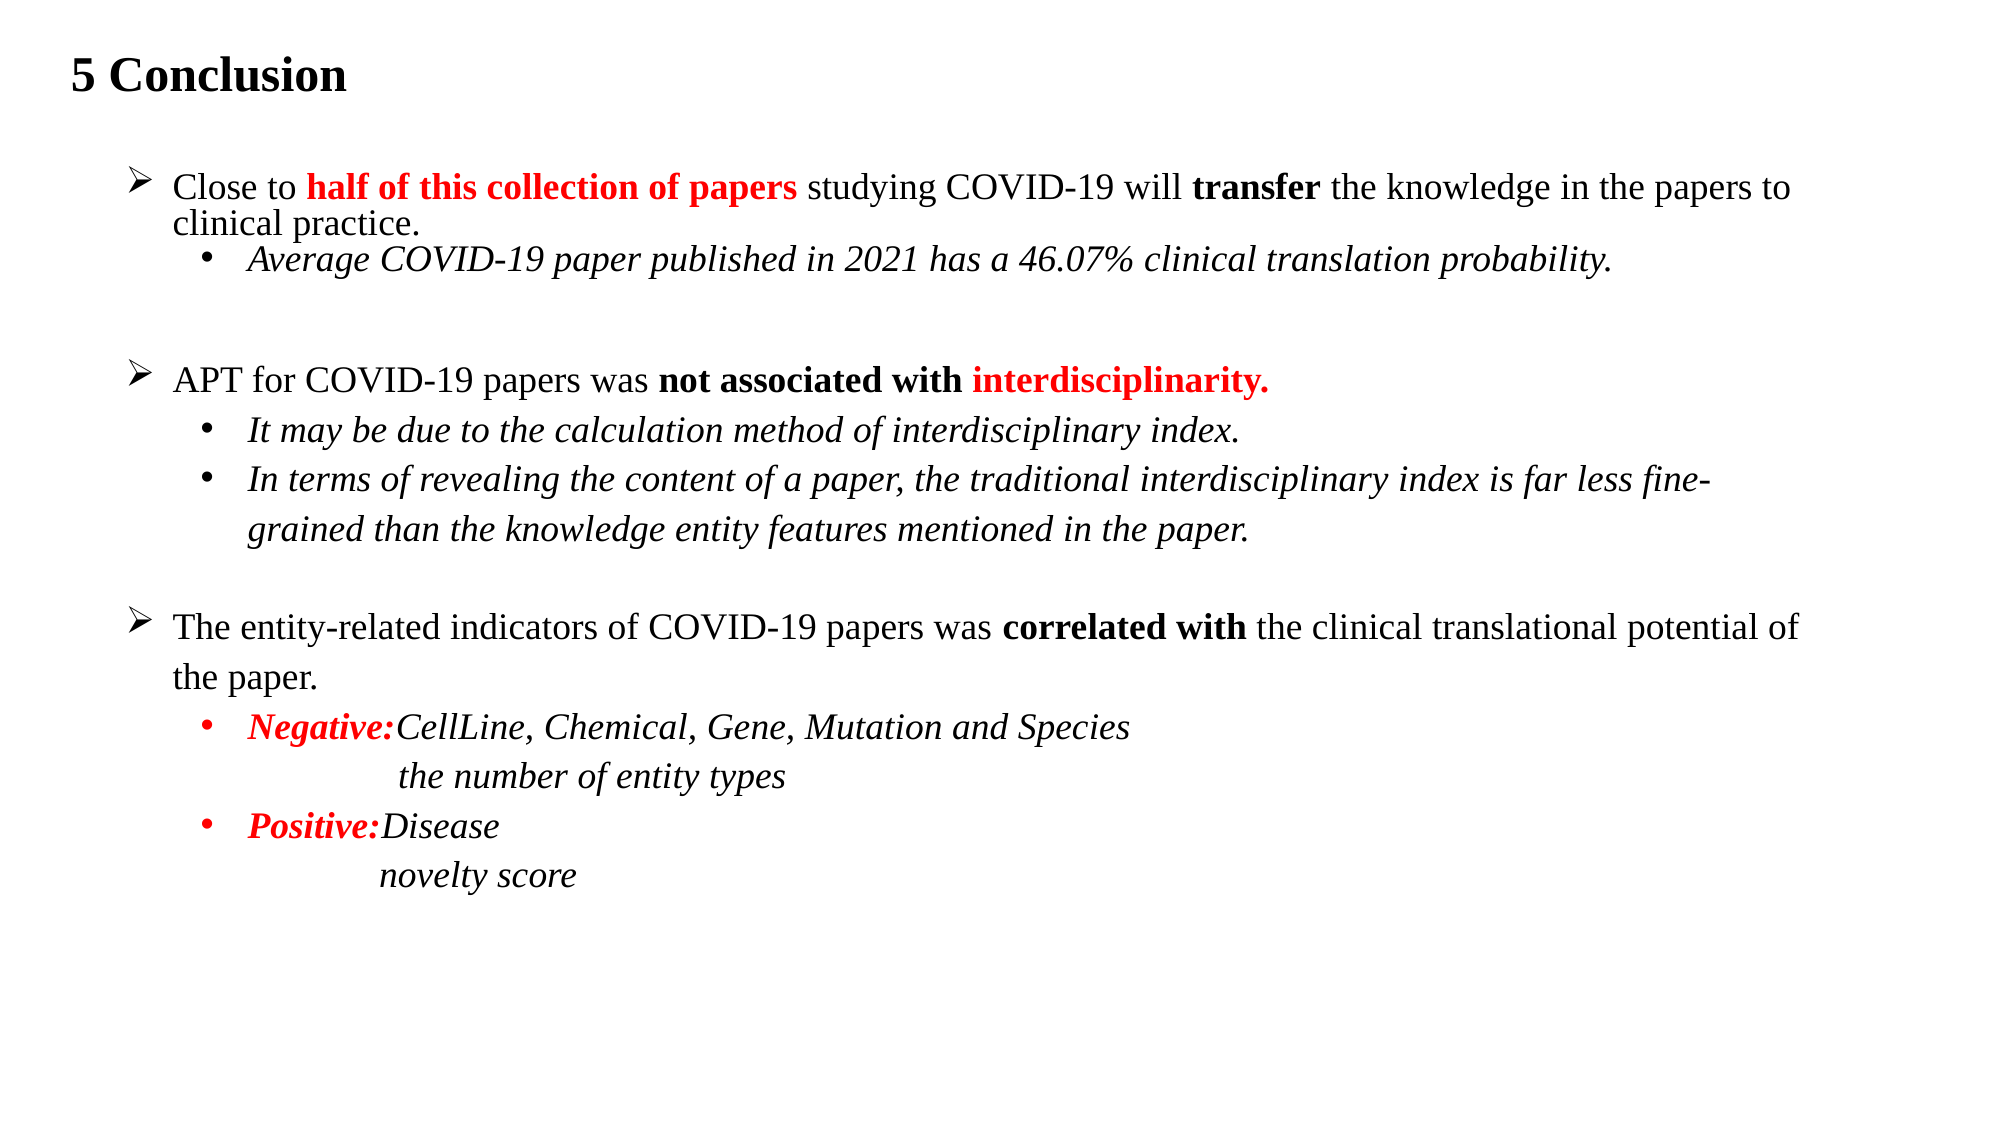

5 Conclusion
Close to half of this collection of papers studying COVID-19 will transfer the knowledge in the papers to clinical practice.
Average COVID-19 paper published in 2021 has a 46.07% clinical translation probability.

APT for COVID-19 papers was not associated with interdisciplinarity.
It may be due to the calculation method of interdisciplinary index.
In terms of revealing the content of a paper, the traditional interdisciplinary index is far less fine-grained than the knowledge entity features mentioned in the paper.

The entity-related indicators of COVID-19 papers was correlated with the clinical translational potential of the paper.
Negative:CellLine, Chemical, Gene, Mutation and Species
     the number of entity types
Positive:Disease
   novelty score